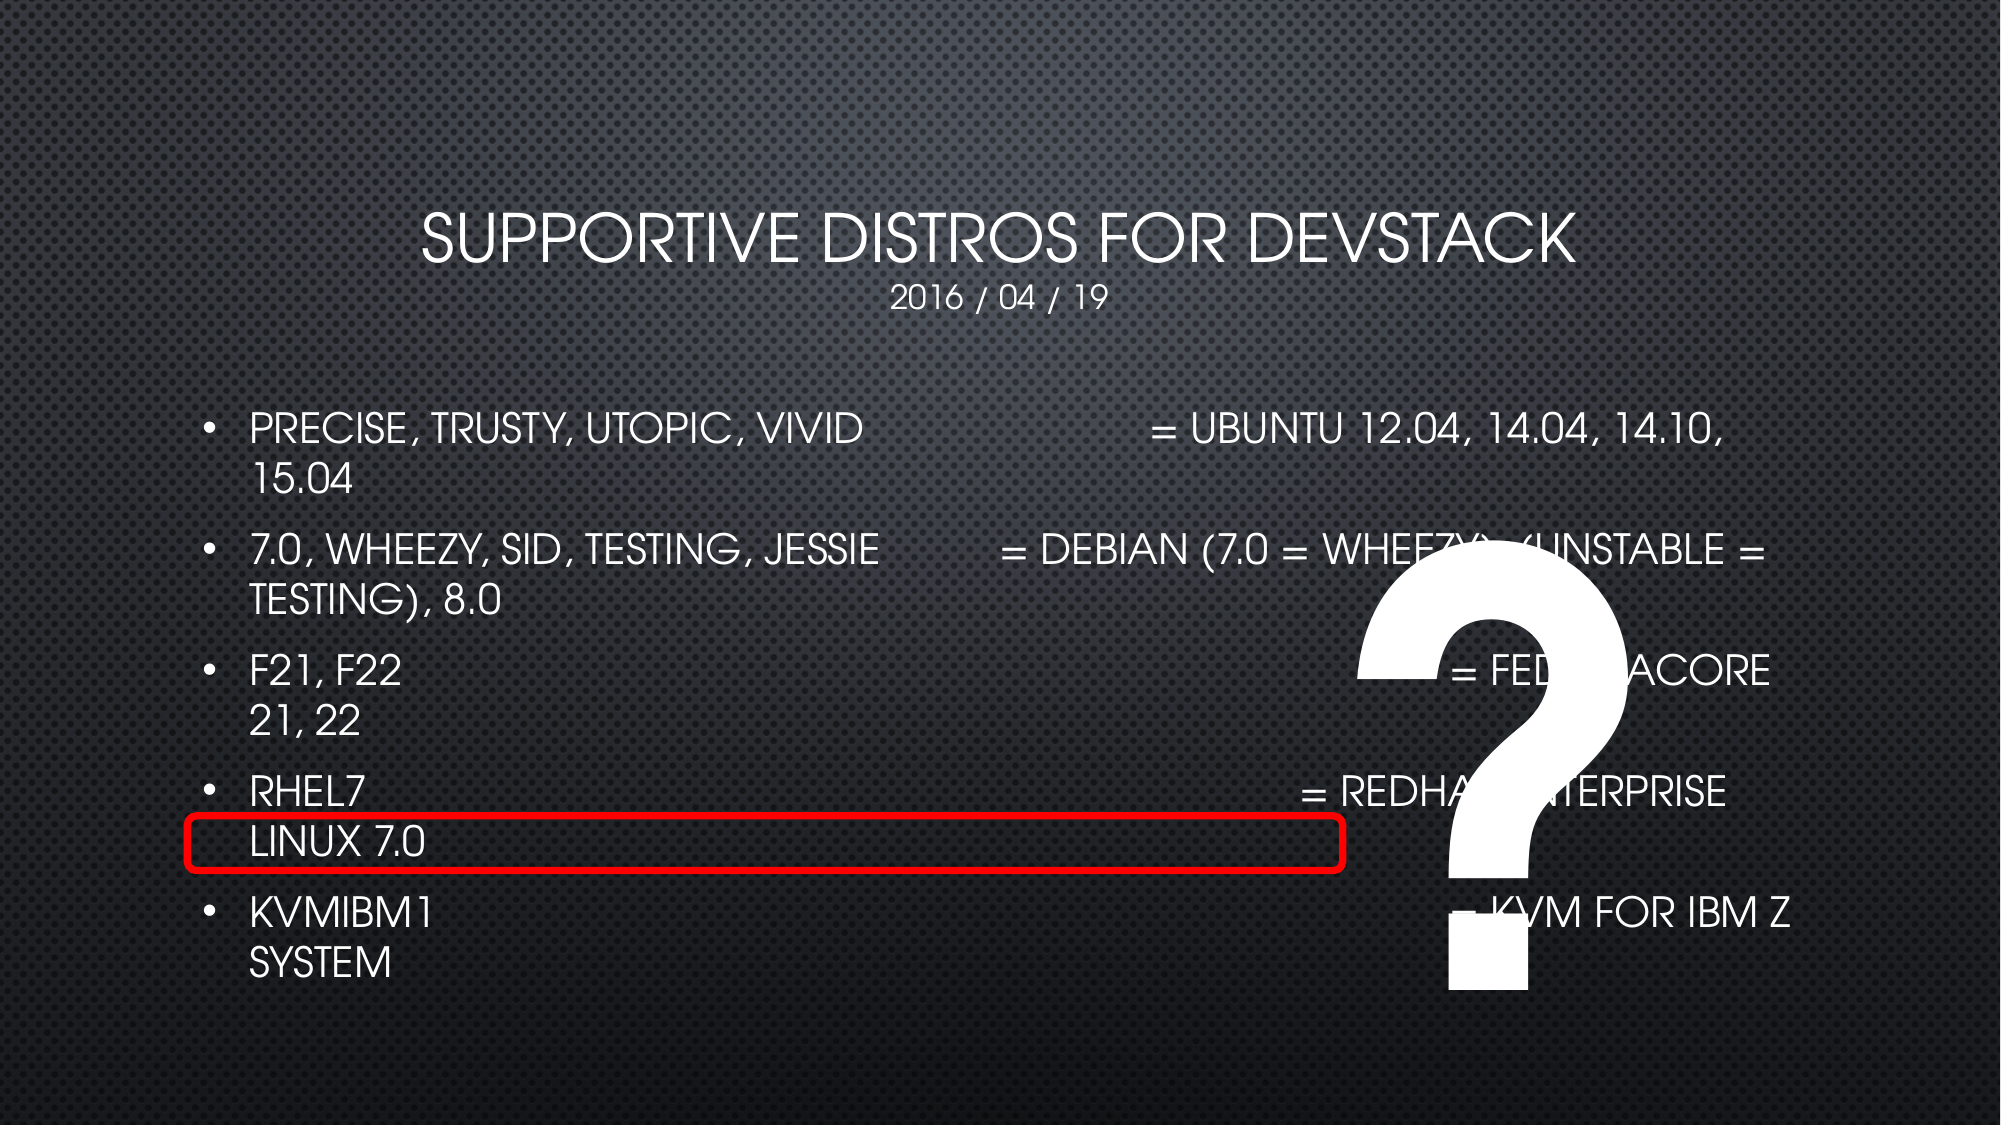

# Supportive Distros for devstack 2016 / 04 / 19
?
precise, trusty, utopic, vivid 		= ubuntu 12.04, 14.04, 14.10, 15.04
7.0, wheezy, sid, testing, jessie 	= debian (7.0 = wheezy), (unstable = testing), 8.0
F21, f22 							= FedoraCore 21, 22
Rhel7 							= RedHat Enterprise Linux 7.0
Kvmibm1							= KVM for IBM Z system